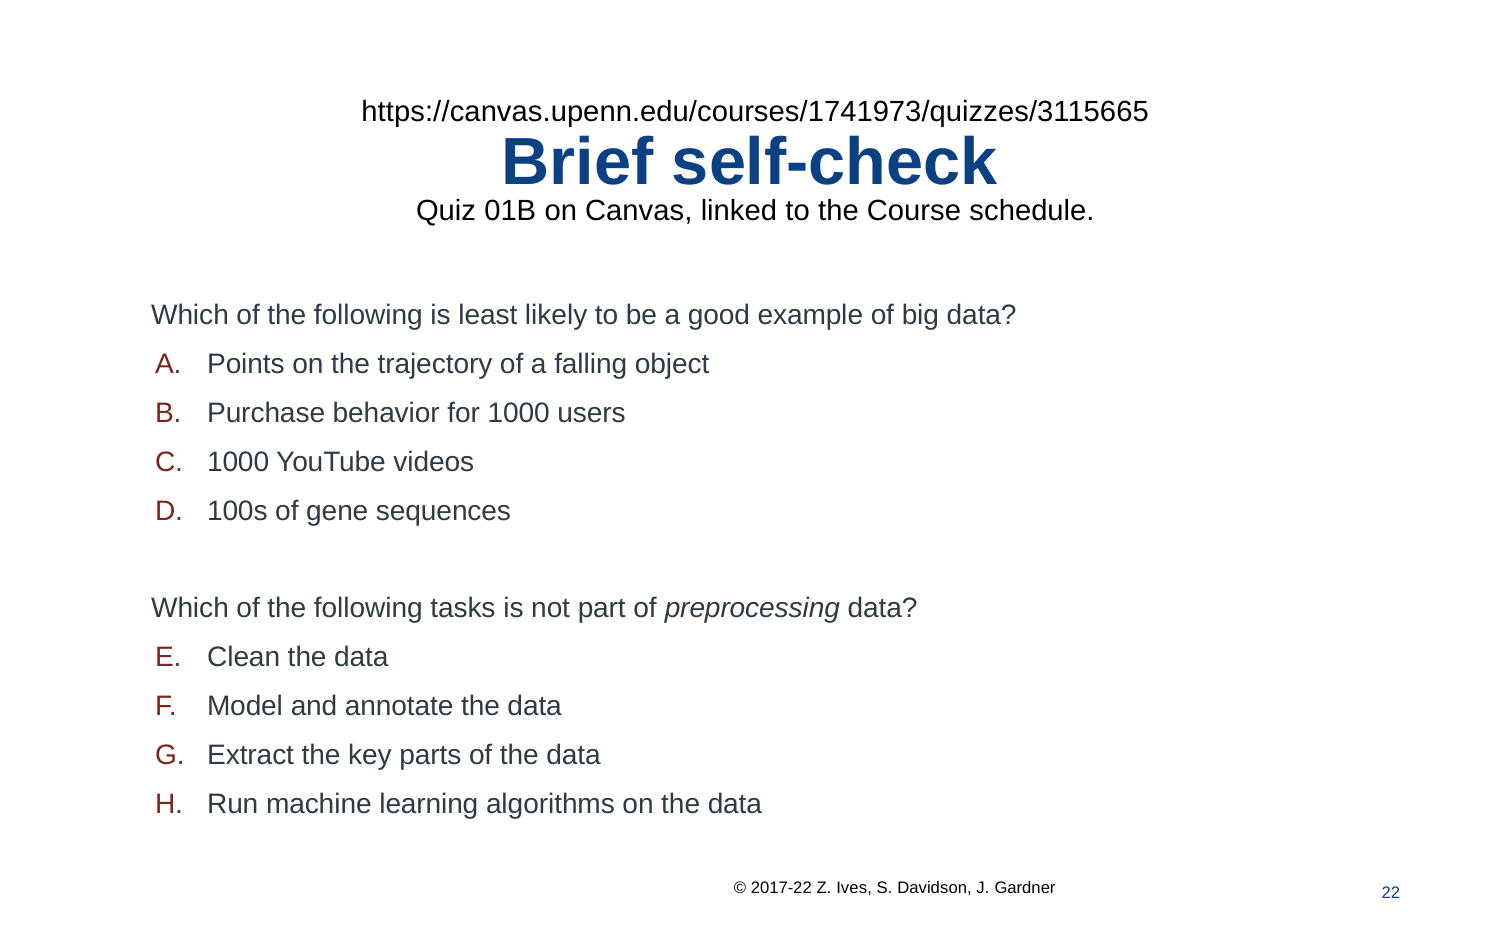

# Brief self-check
https://canvas.upenn.edu/courses/1741973/quizzes/3115665
Quiz 01B on Canvas, linked to the Course schedule.
Which of the following is least likely to be a good example of big data?
Points on the trajectory of a falling object
Purchase behavior for 1000 users
1000 YouTube videos
100s of gene sequences

Which of the following tasks is not part of preprocessing data?
Clean the data
Model and annotate the data
Extract the key parts of the data
Run machine learning algorithms on the data
22